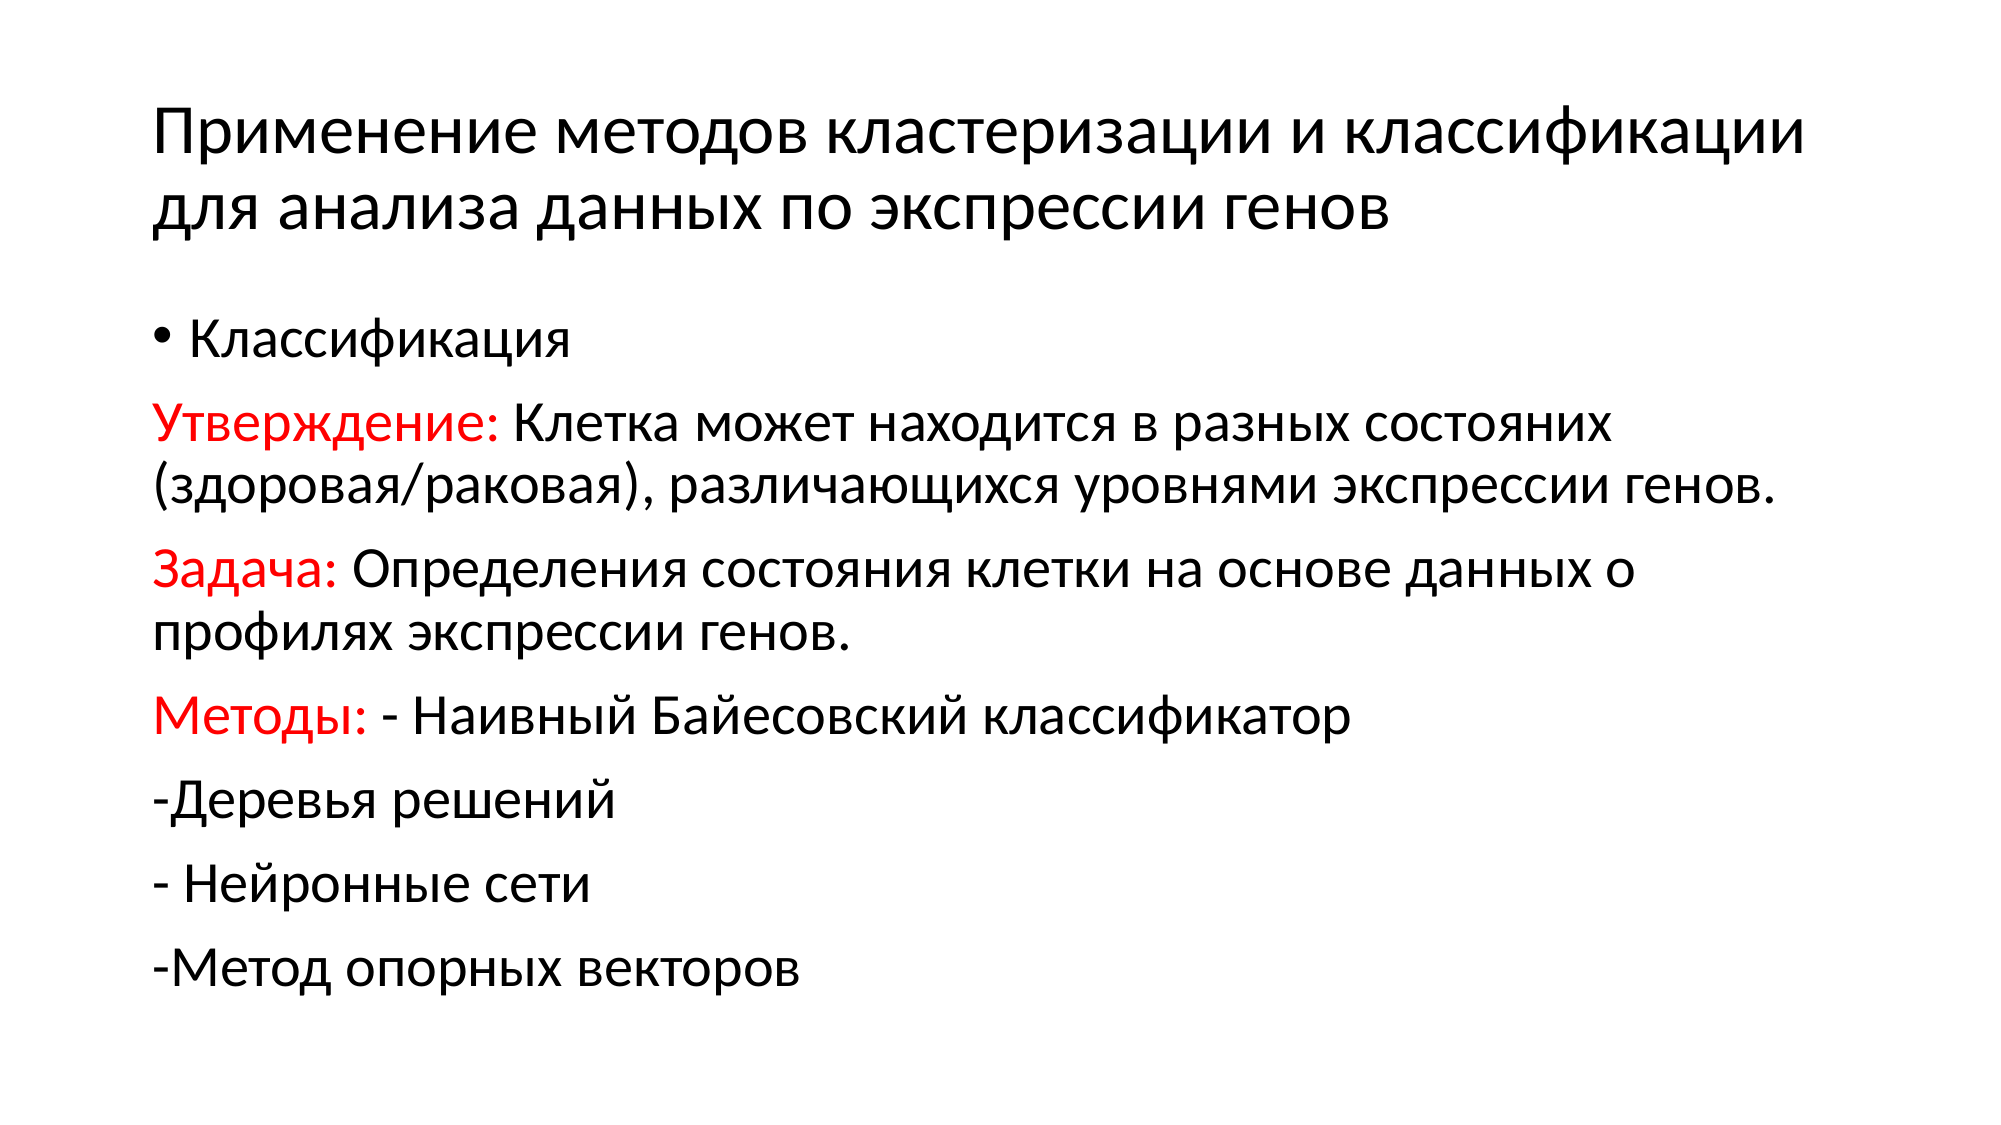

# Применение методов кластеризации и классификации для анализа данных по экспрессии генов
Классификация
Утверждение: Клетка может находится в разных состояних (здоровая/раковая), различающихся уровнями экспрессии генов.
Задача: Определения состояния клетки на основе данных о профилях экспрессии генов.
Методы: - Наивный Байесовский классификатор
-Деревья решений
- Нейронные сети
-Метод опорных векторов